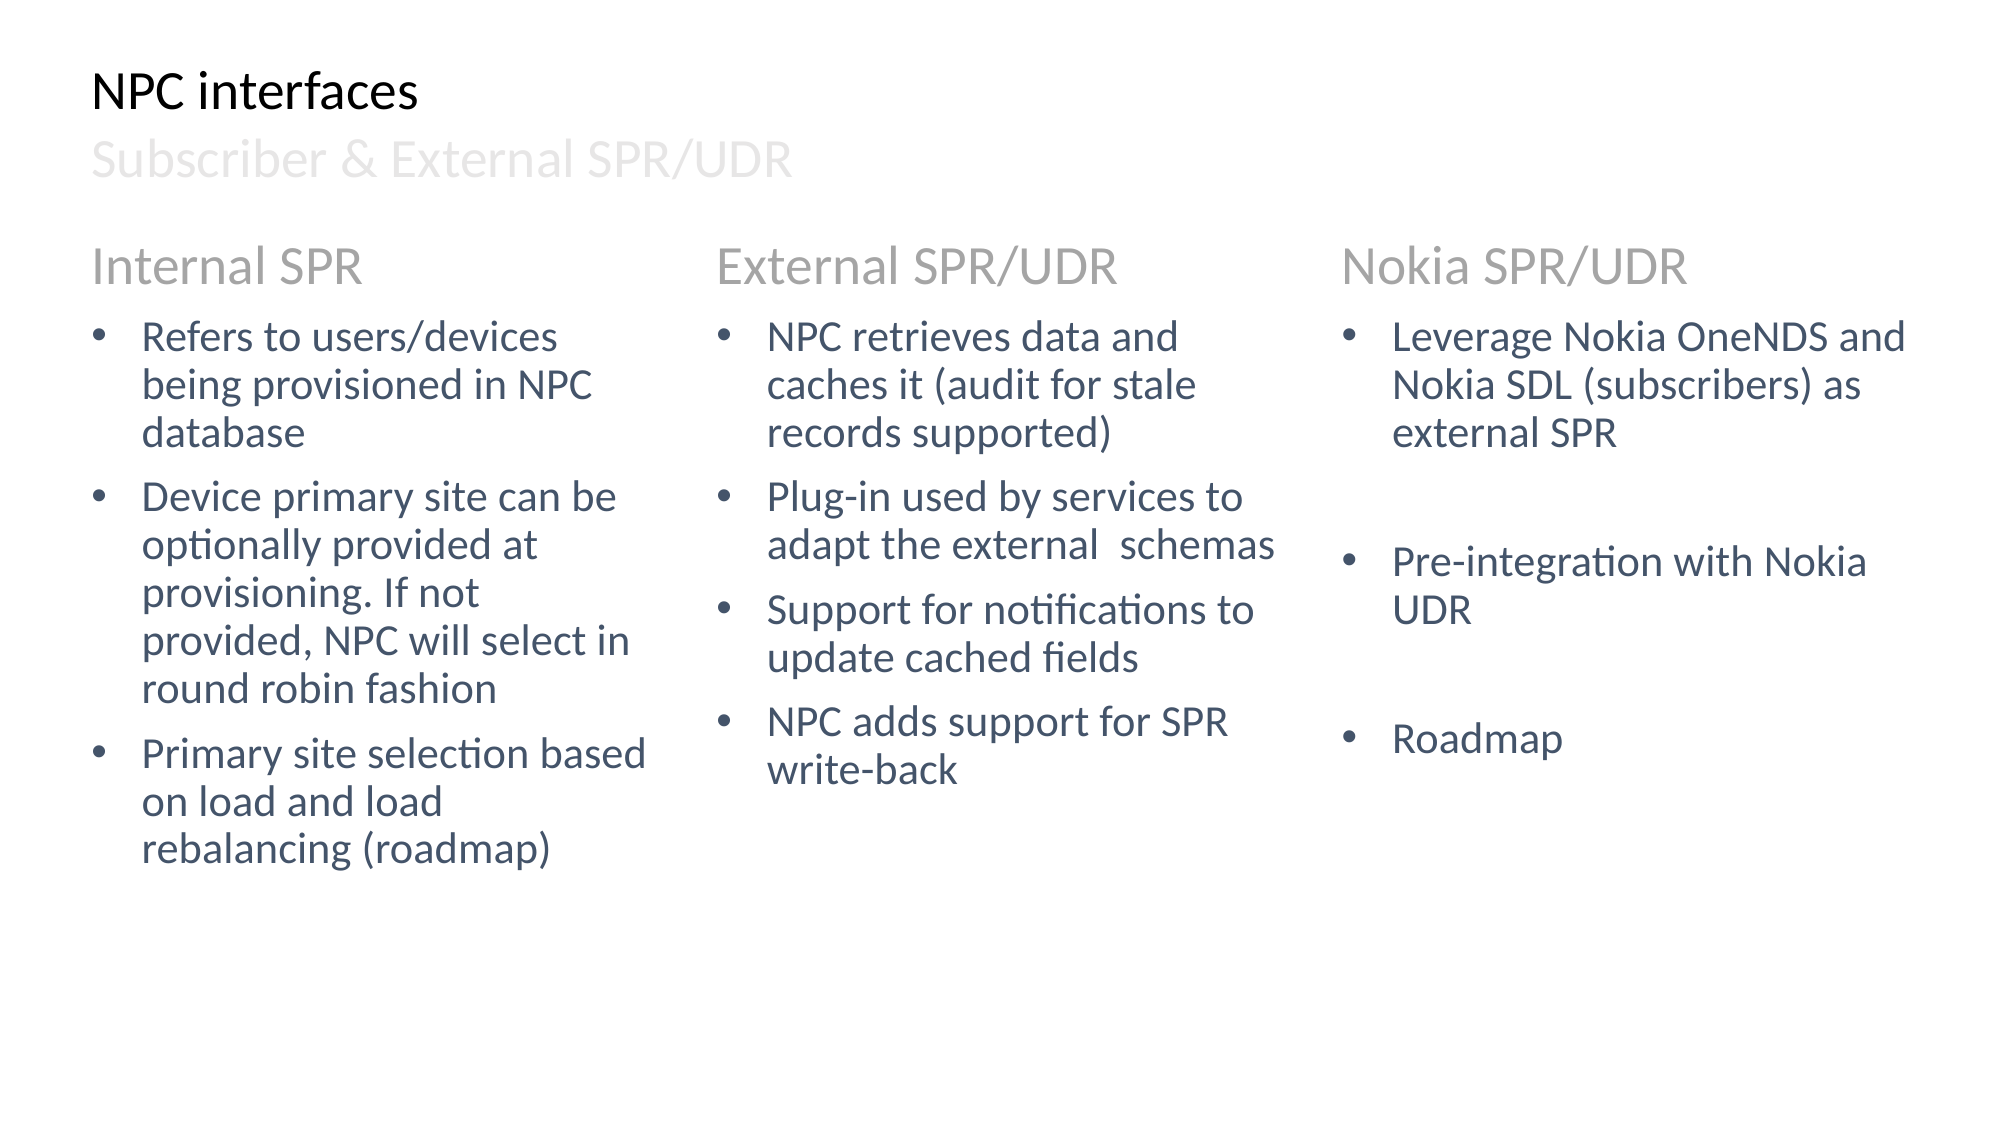

NPC interfaces
Subscriber & External SPR/UDR
Internal SPR
Refers to users/devices being provisioned in NPC database
Device primary site can be optionally provided at provisioning. If not provided, NPC will select in round robin fashion
Primary site selection based on load and load rebalancing (roadmap)

External SPR/UDR
NPC retrieves data and caches it (audit for stale records supported)
Plug-in used by services to adapt the external  schemas
Support for notifications to update cached fields
NPC adds support for SPR write-back

Nokia SPR/UDR
Leverage Nokia OneNDS and Nokia SDL (subscribers) as external SPR

Pre-integration with Nokia UDR

Roadmap